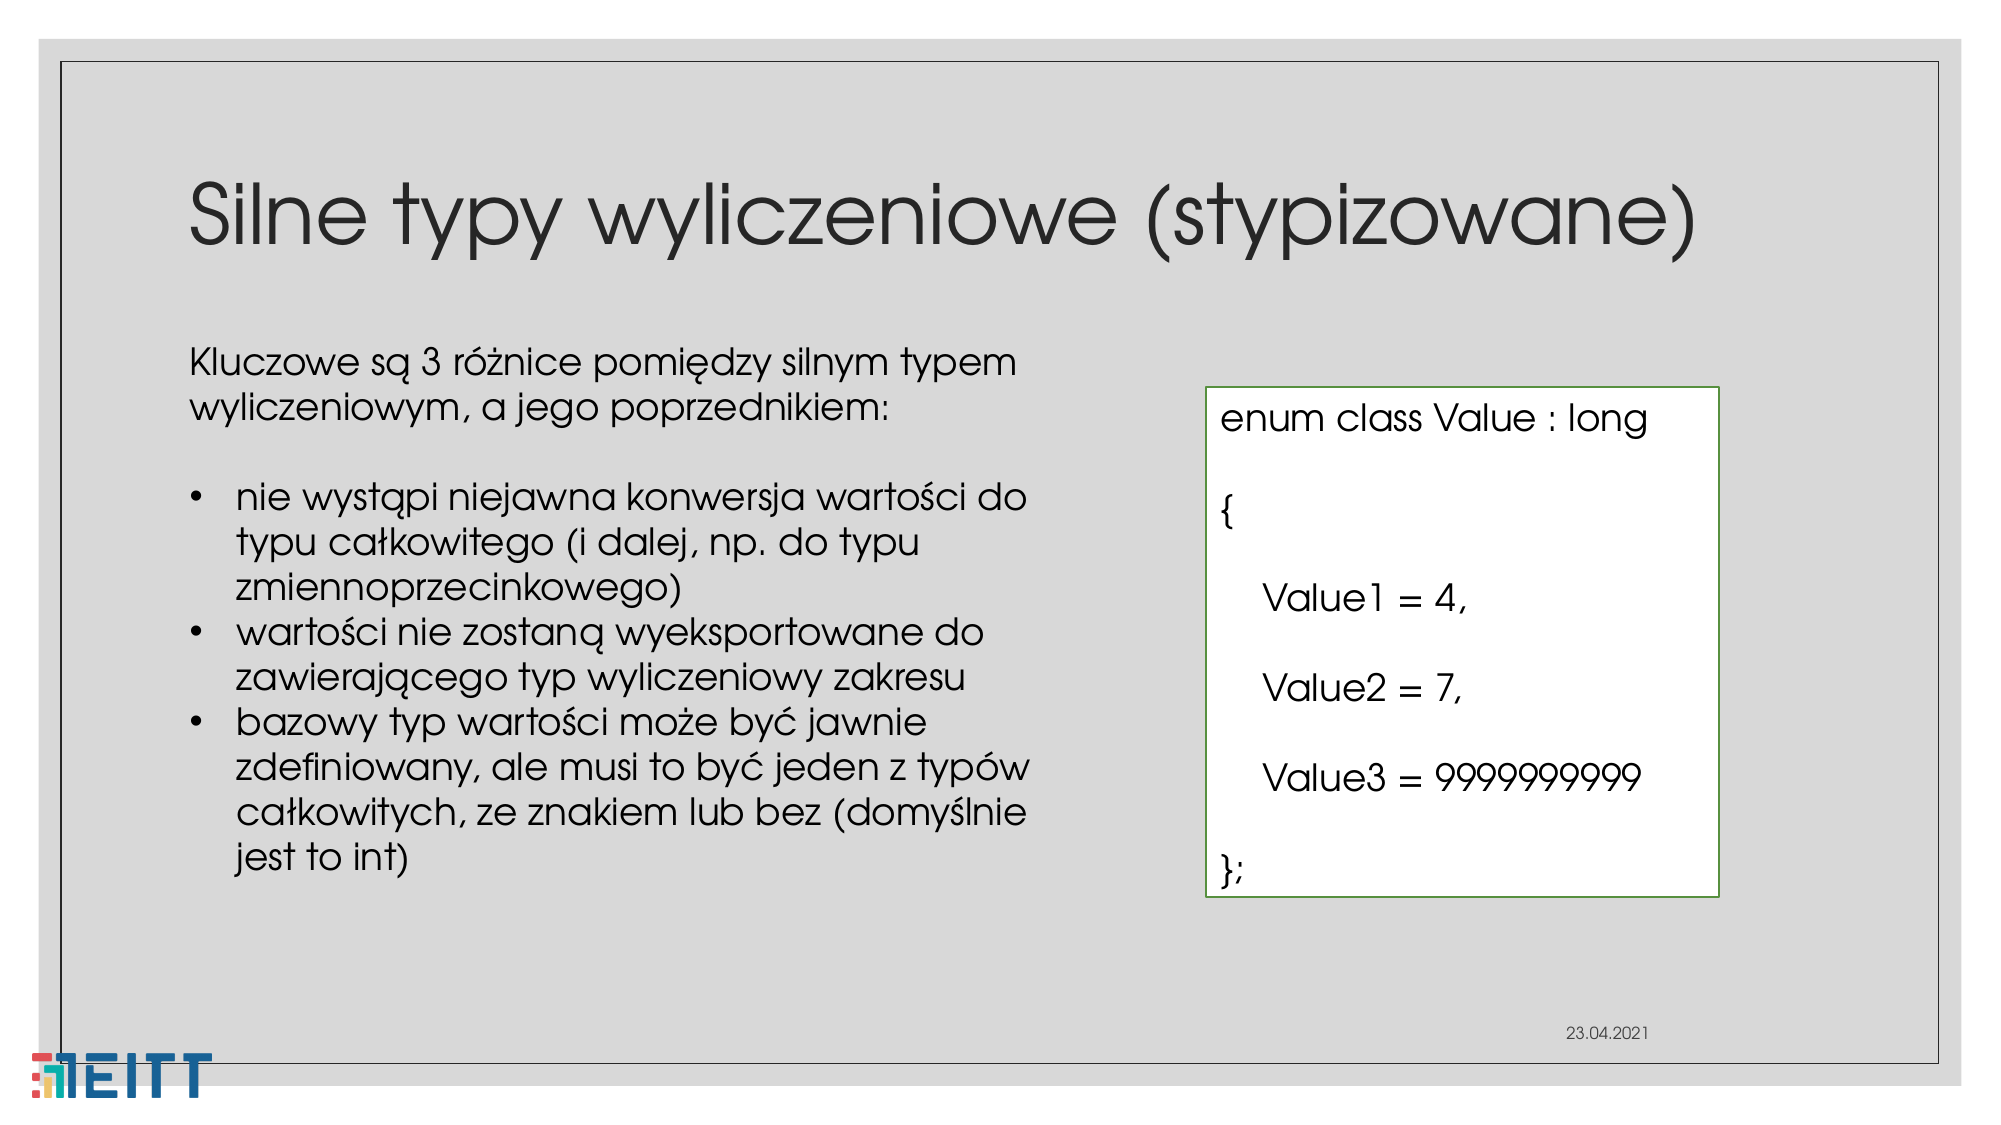

# Silne typy wyliczeniowe (stypizowane)
Kluczowe są 3 różnice pomiędzy silnym typem wyliczeniowym, a jego poprzednikiem:

nie wystąpi niejawna konwersja wartości do typu całkowitego (i dalej, np. do typu zmiennoprzecinkowego)
wartości nie zostaną wyeksportowane do zawierającego typ wyliczeniowy zakresu
bazowy typ wartości może być jawnie zdefiniowany, ale musi to być jeden z typów całkowitych, ze znakiem lub bez (domyślnie jest to int)
enum class Value : long

{

    Value1 = 4,

    Value2 = 7,

    Value3 = 9999999999

};
23.04.2021